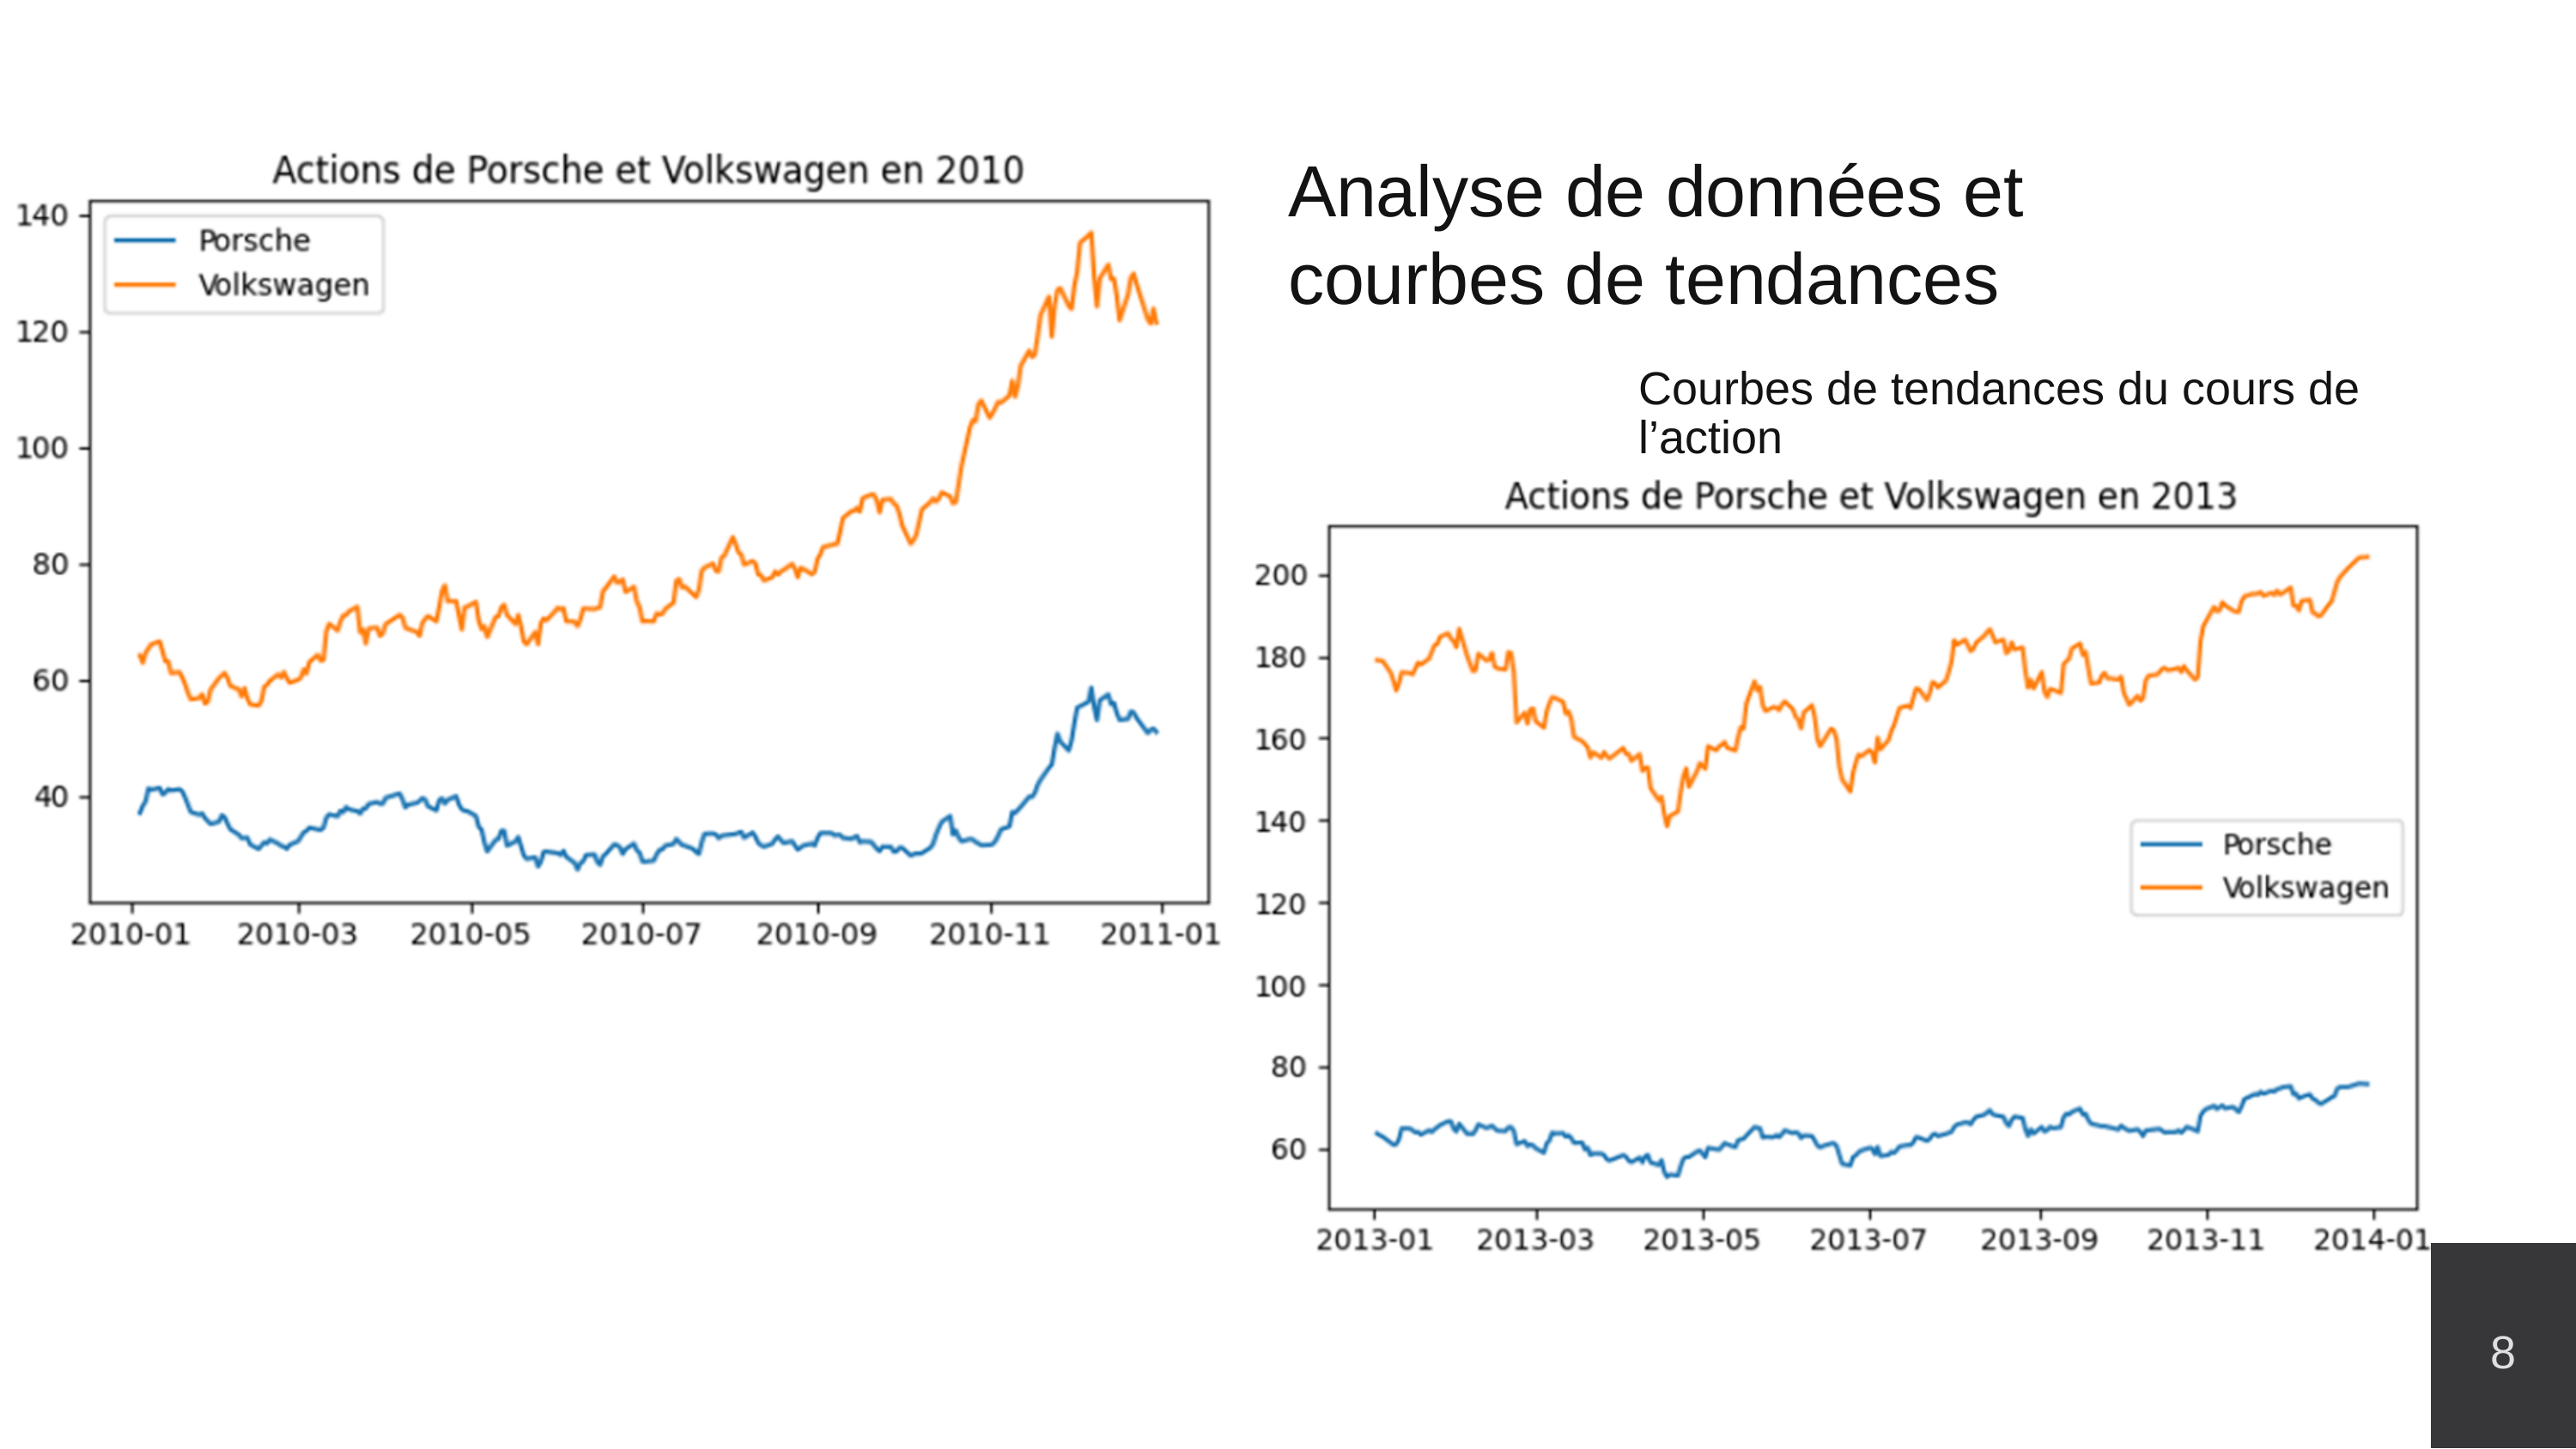

Analyse de données et courbes de tendances
Courbes de tendances du cours de l’action

8